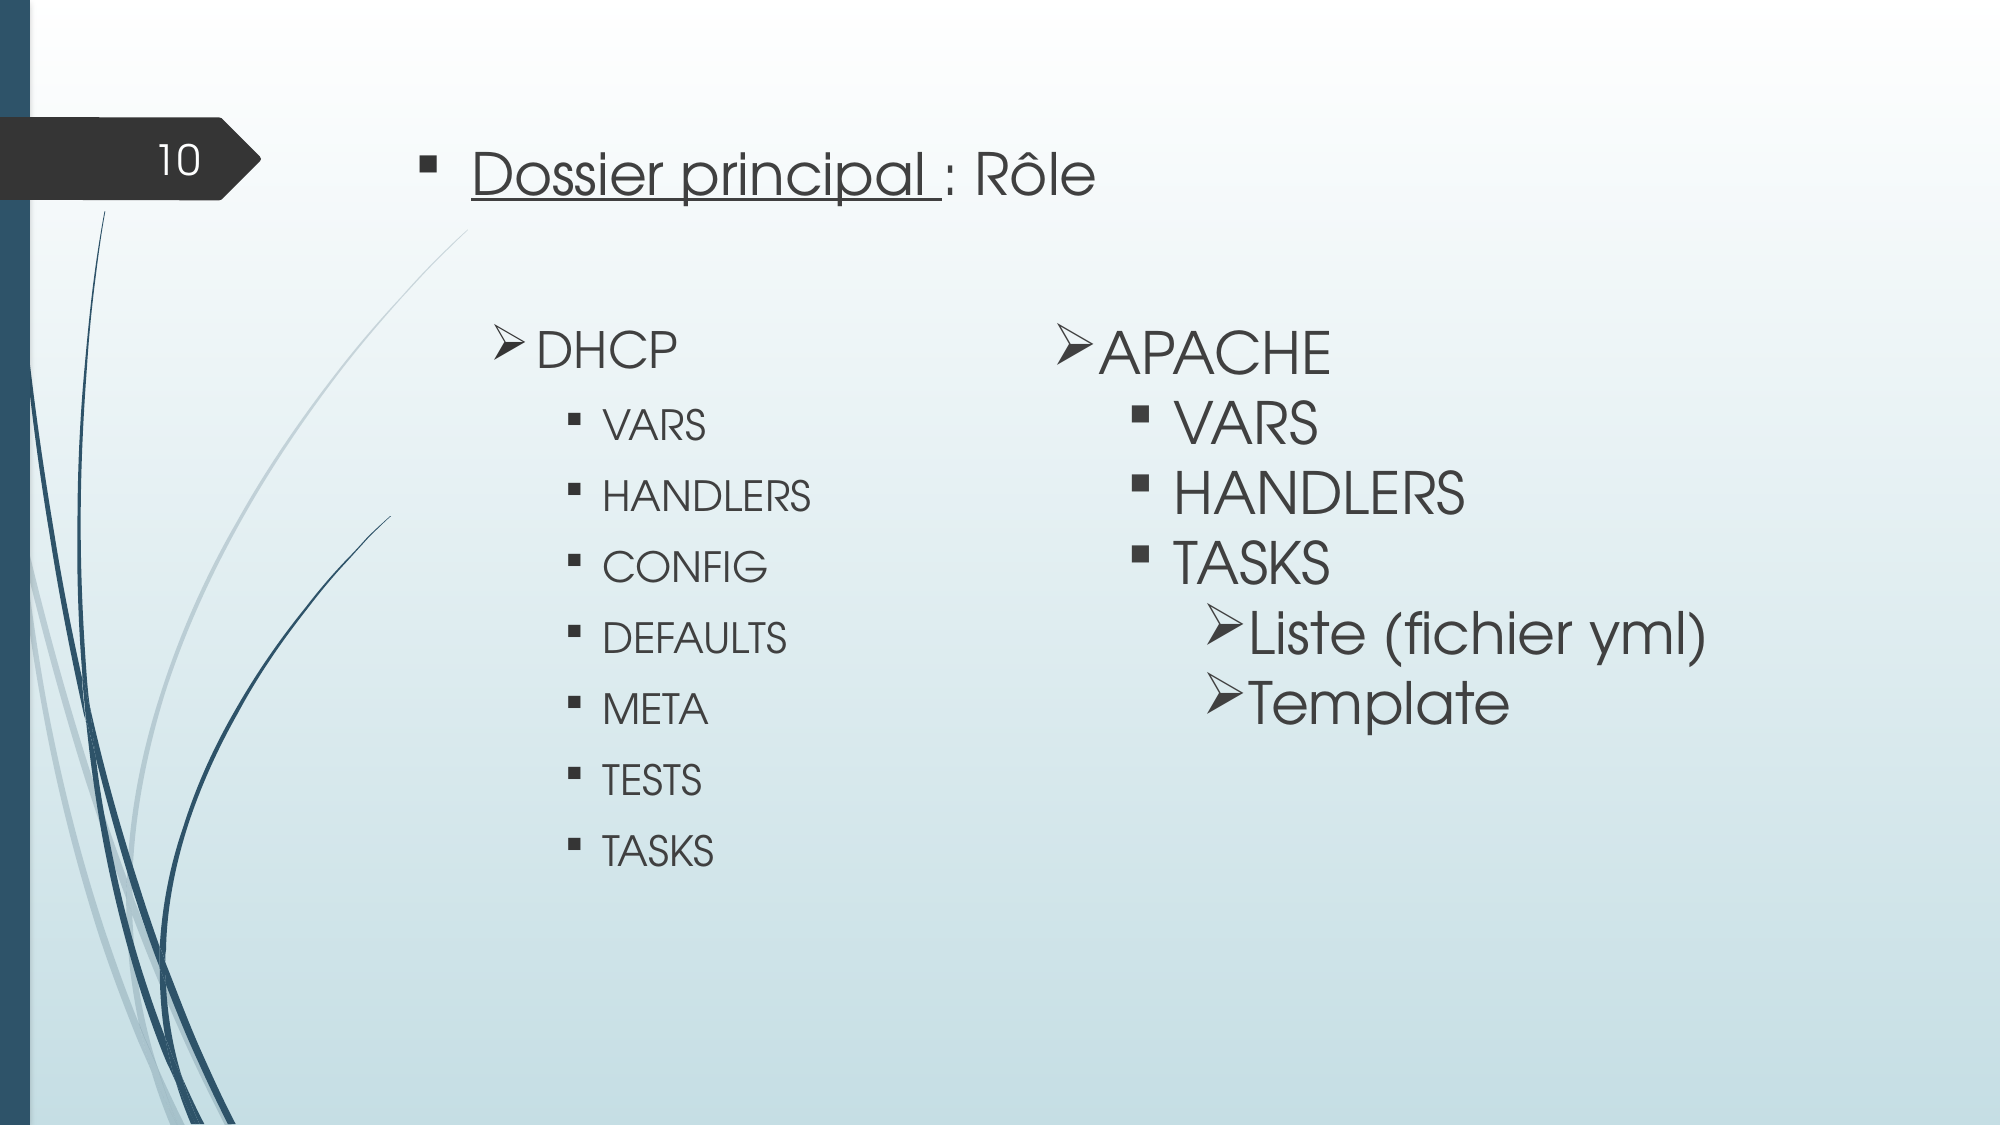

10
Dossier principal : Rôle

DHCP
VARS
HANDLERS
CONFIG
DEFAULTS
META
TESTS
TASKS

APACHE
VARS
HANDLERS
TASKS
Liste (fichier yml)
Template